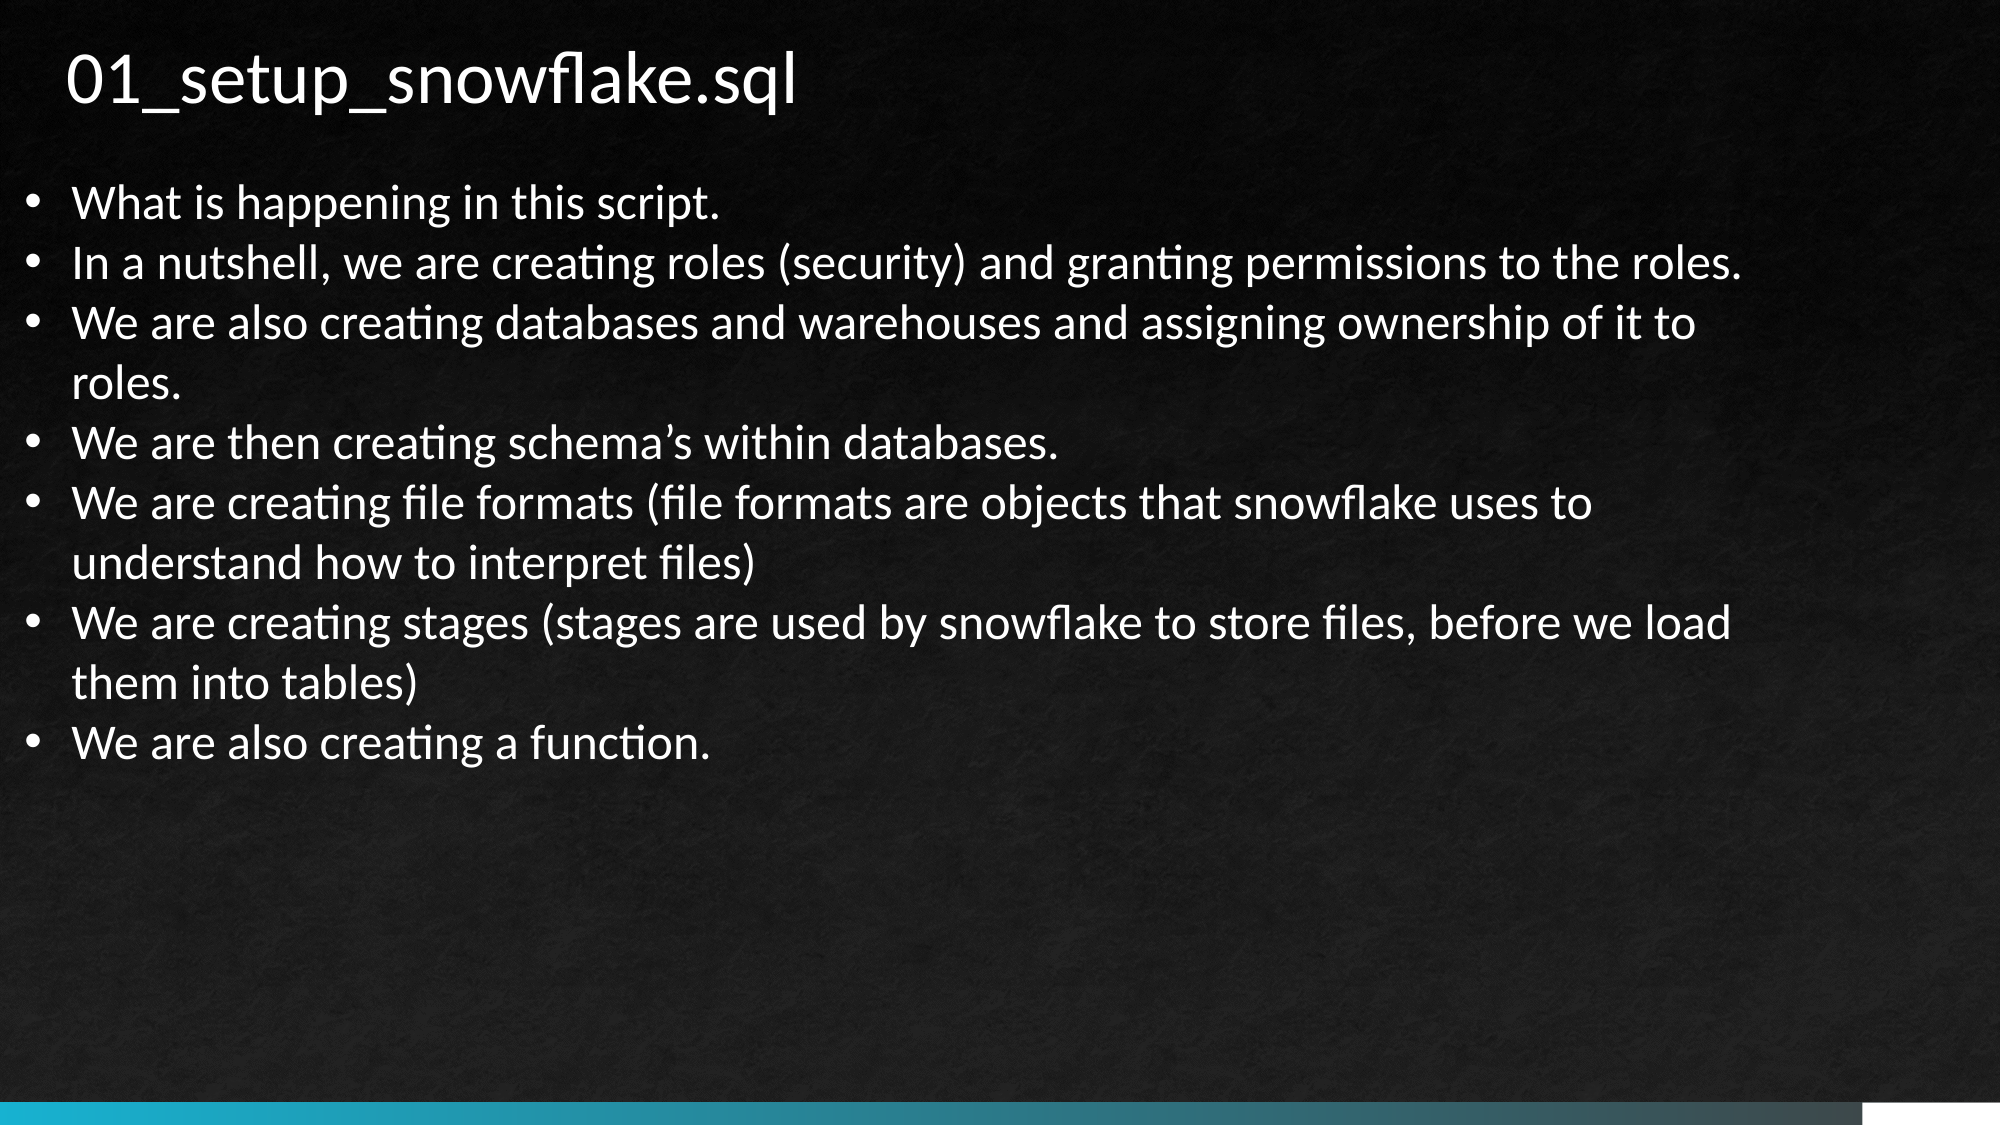

01_setup_snowflake.sql
What is happening in this script.
In a nutshell, we are creating roles (security) and granting permissions to the roles.
We are also creating databases and warehouses and assigning ownership of it to roles.
We are then creating schema’s within databases.
We are creating file formats (file formats are objects that snowflake uses to understand how to interpret files)
We are creating stages (stages are used by snowflake to store files, before we load them into tables)
We are also creating a function.